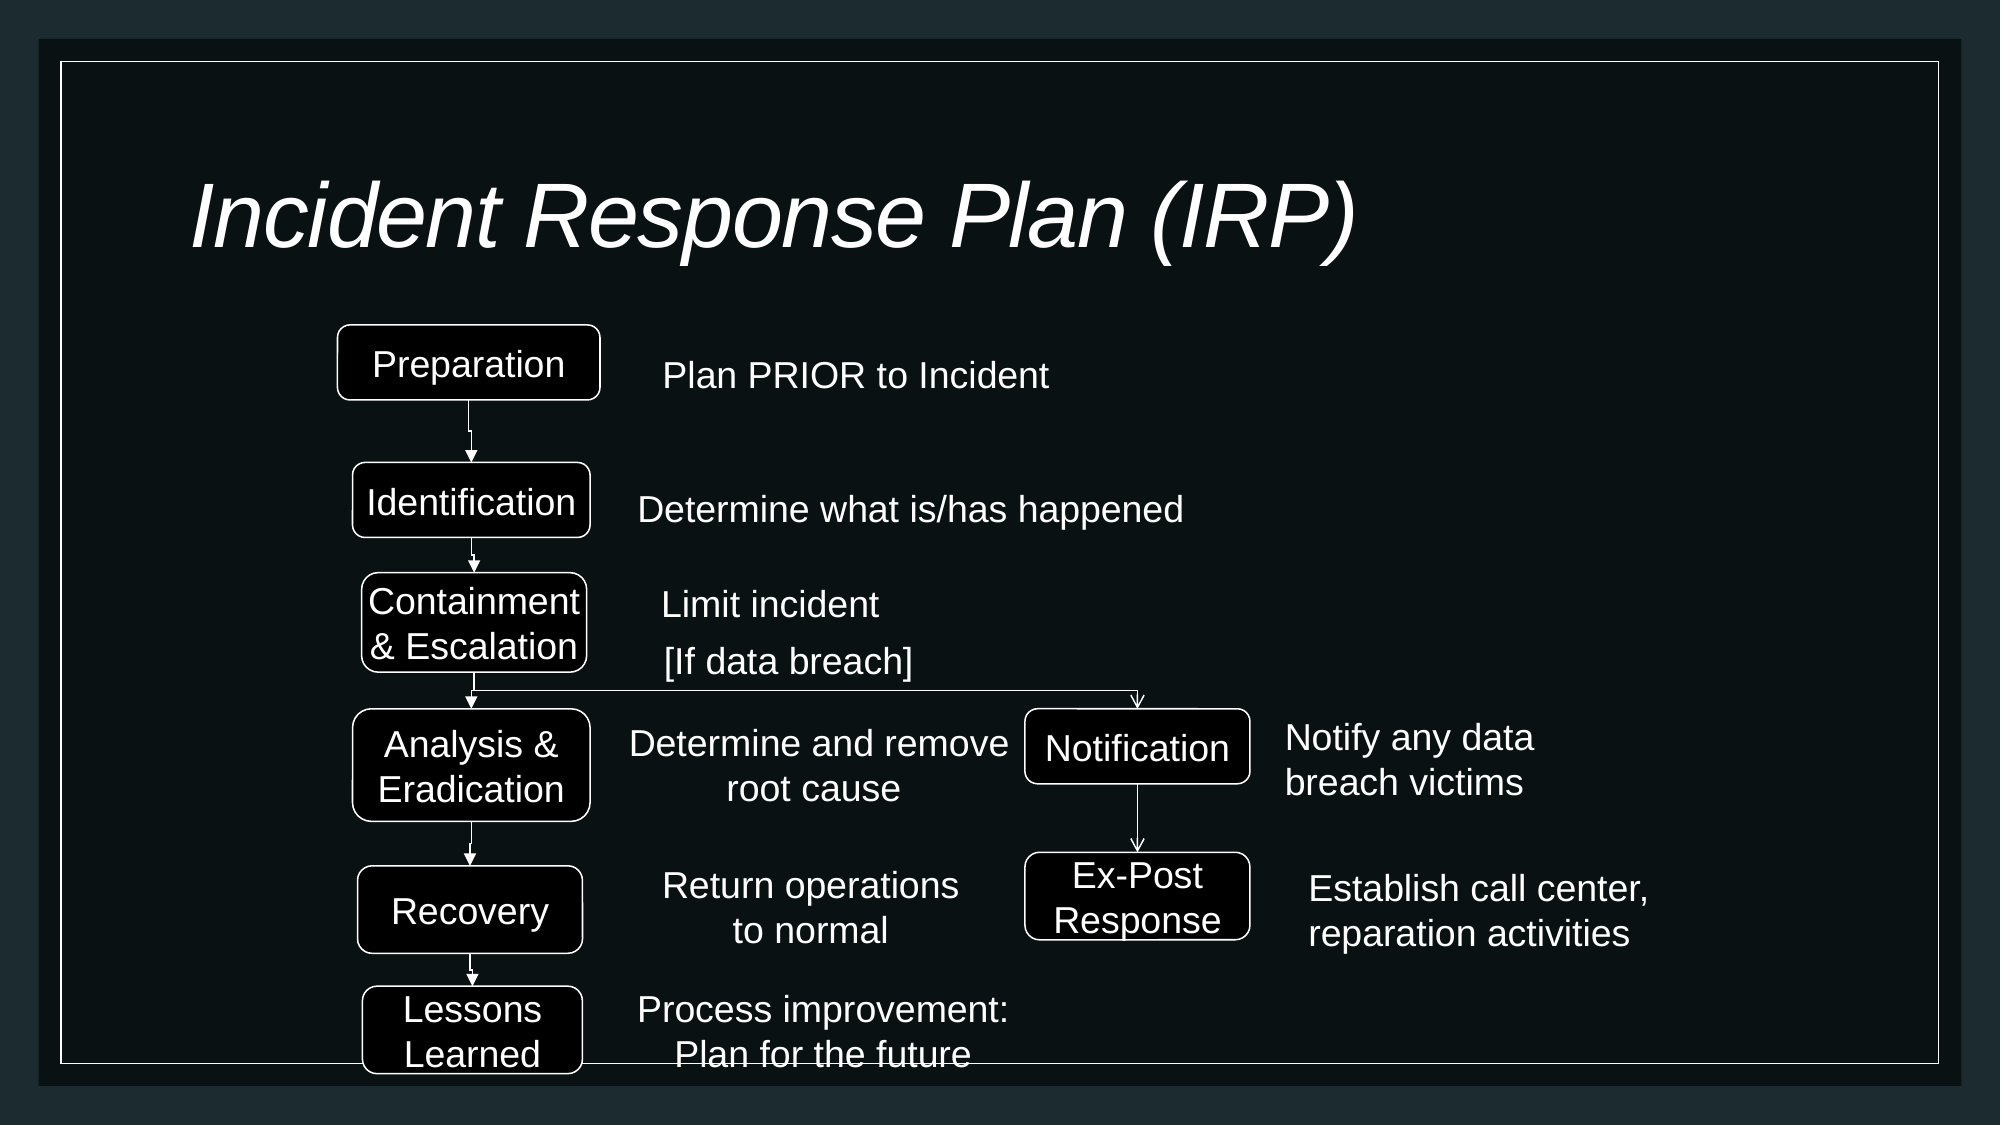

# Incident Response Plan (IRP)
Preparation
Plan PRIOR to Incident
Identification
Determine what is/has happened
Limit incident
Containment
& Escalation
[If data breach]
Notify any data
breach victims
Analysis &
Eradication
Notification
Determine and remove
root cause
Ex-Post
Response
Return operations
to normal
Establish call center,
reparation activities
Recovery
Process improvement:
Plan for the future
Lessons
Learned